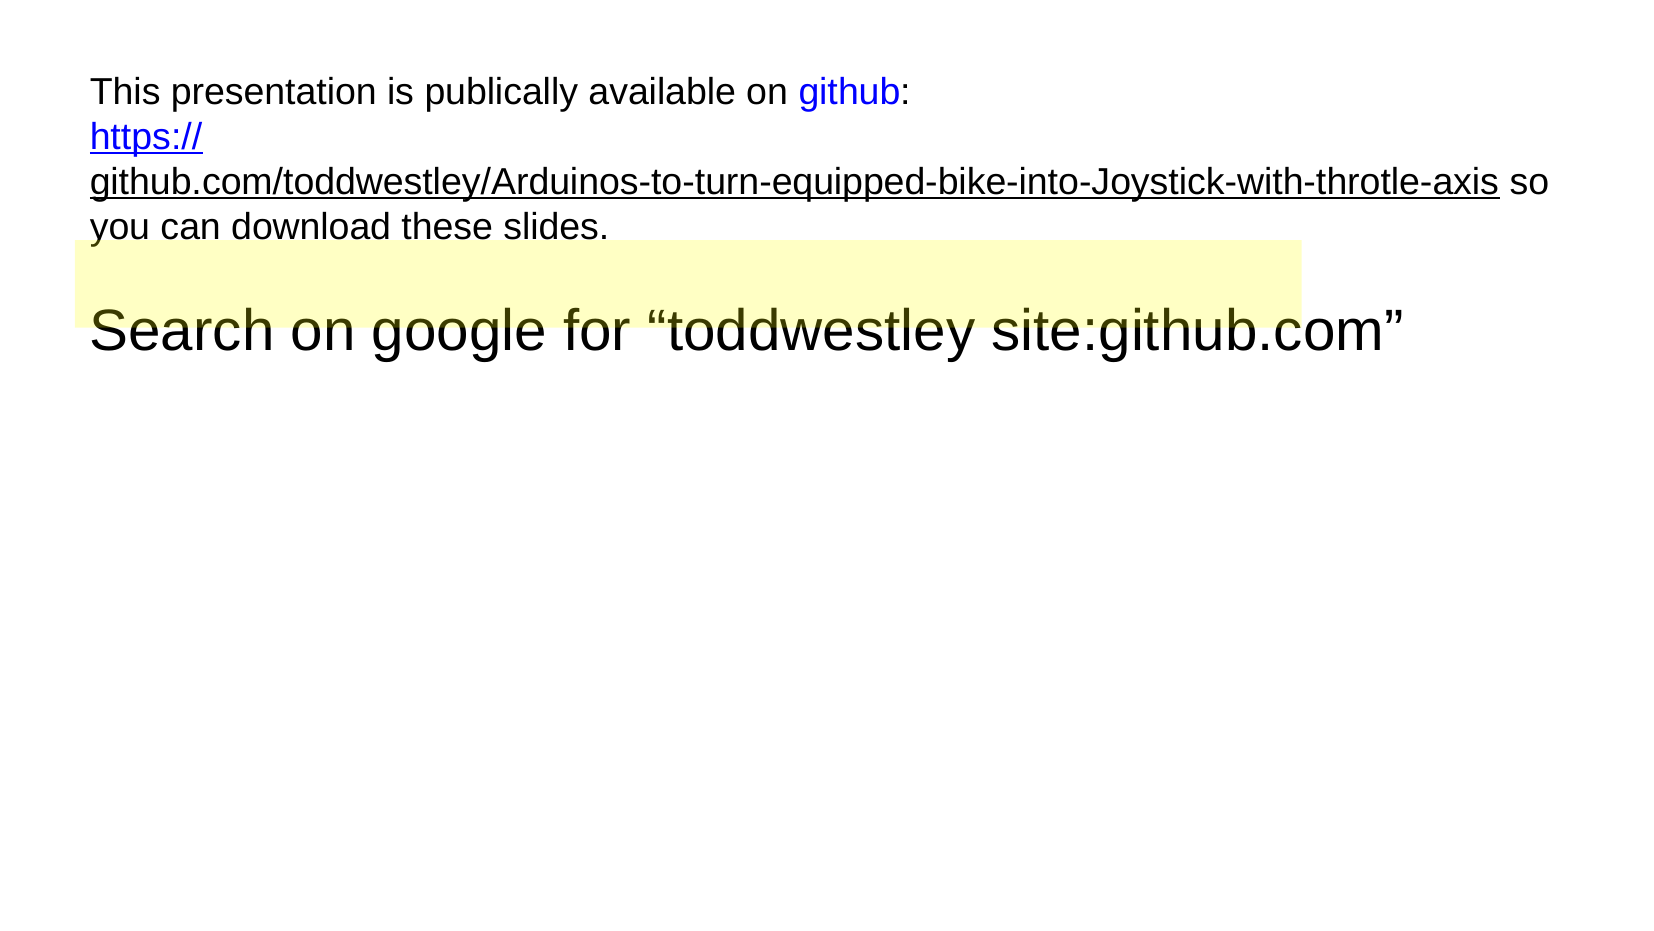

This presentation is publically available on github:
https://github.com/toddwestley/Arduinos-to-turn-equipped-bike-into-Joystick-with-throtle-axis so you can download these slides.

Search on google for “toddwestley site:github.com”